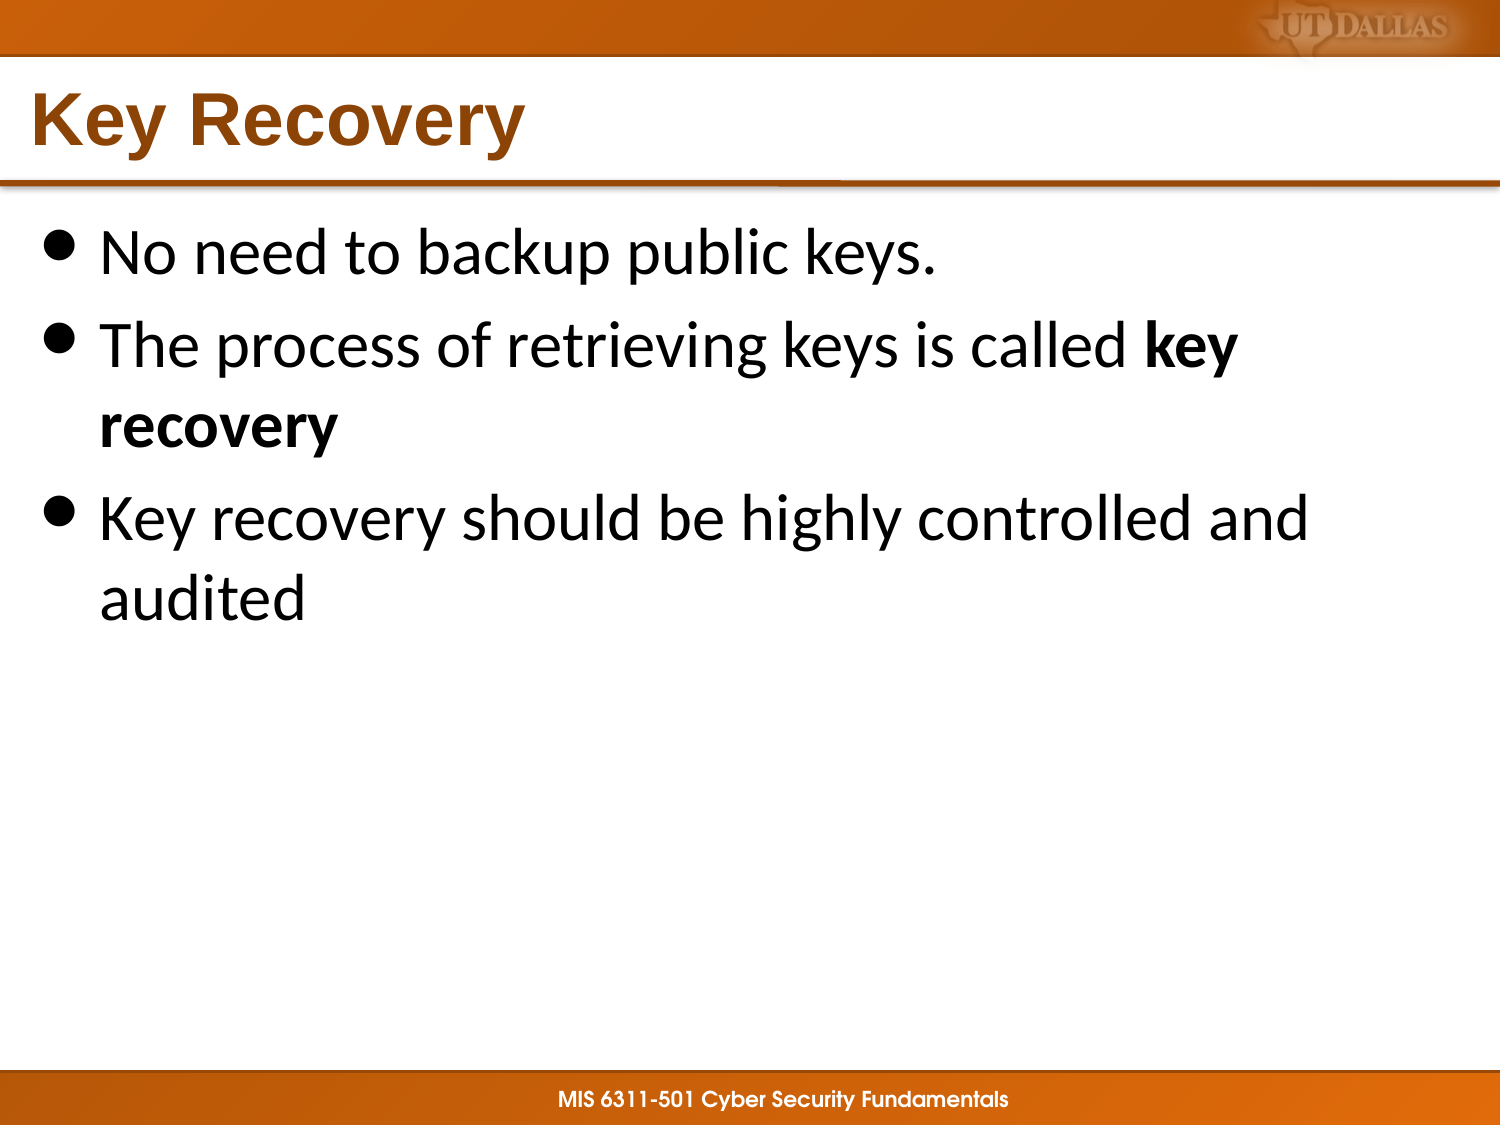

# Key Recovery
No need to backup public keys.
The process of retrieving keys is called key recovery
Key recovery should be highly controlled and  audited